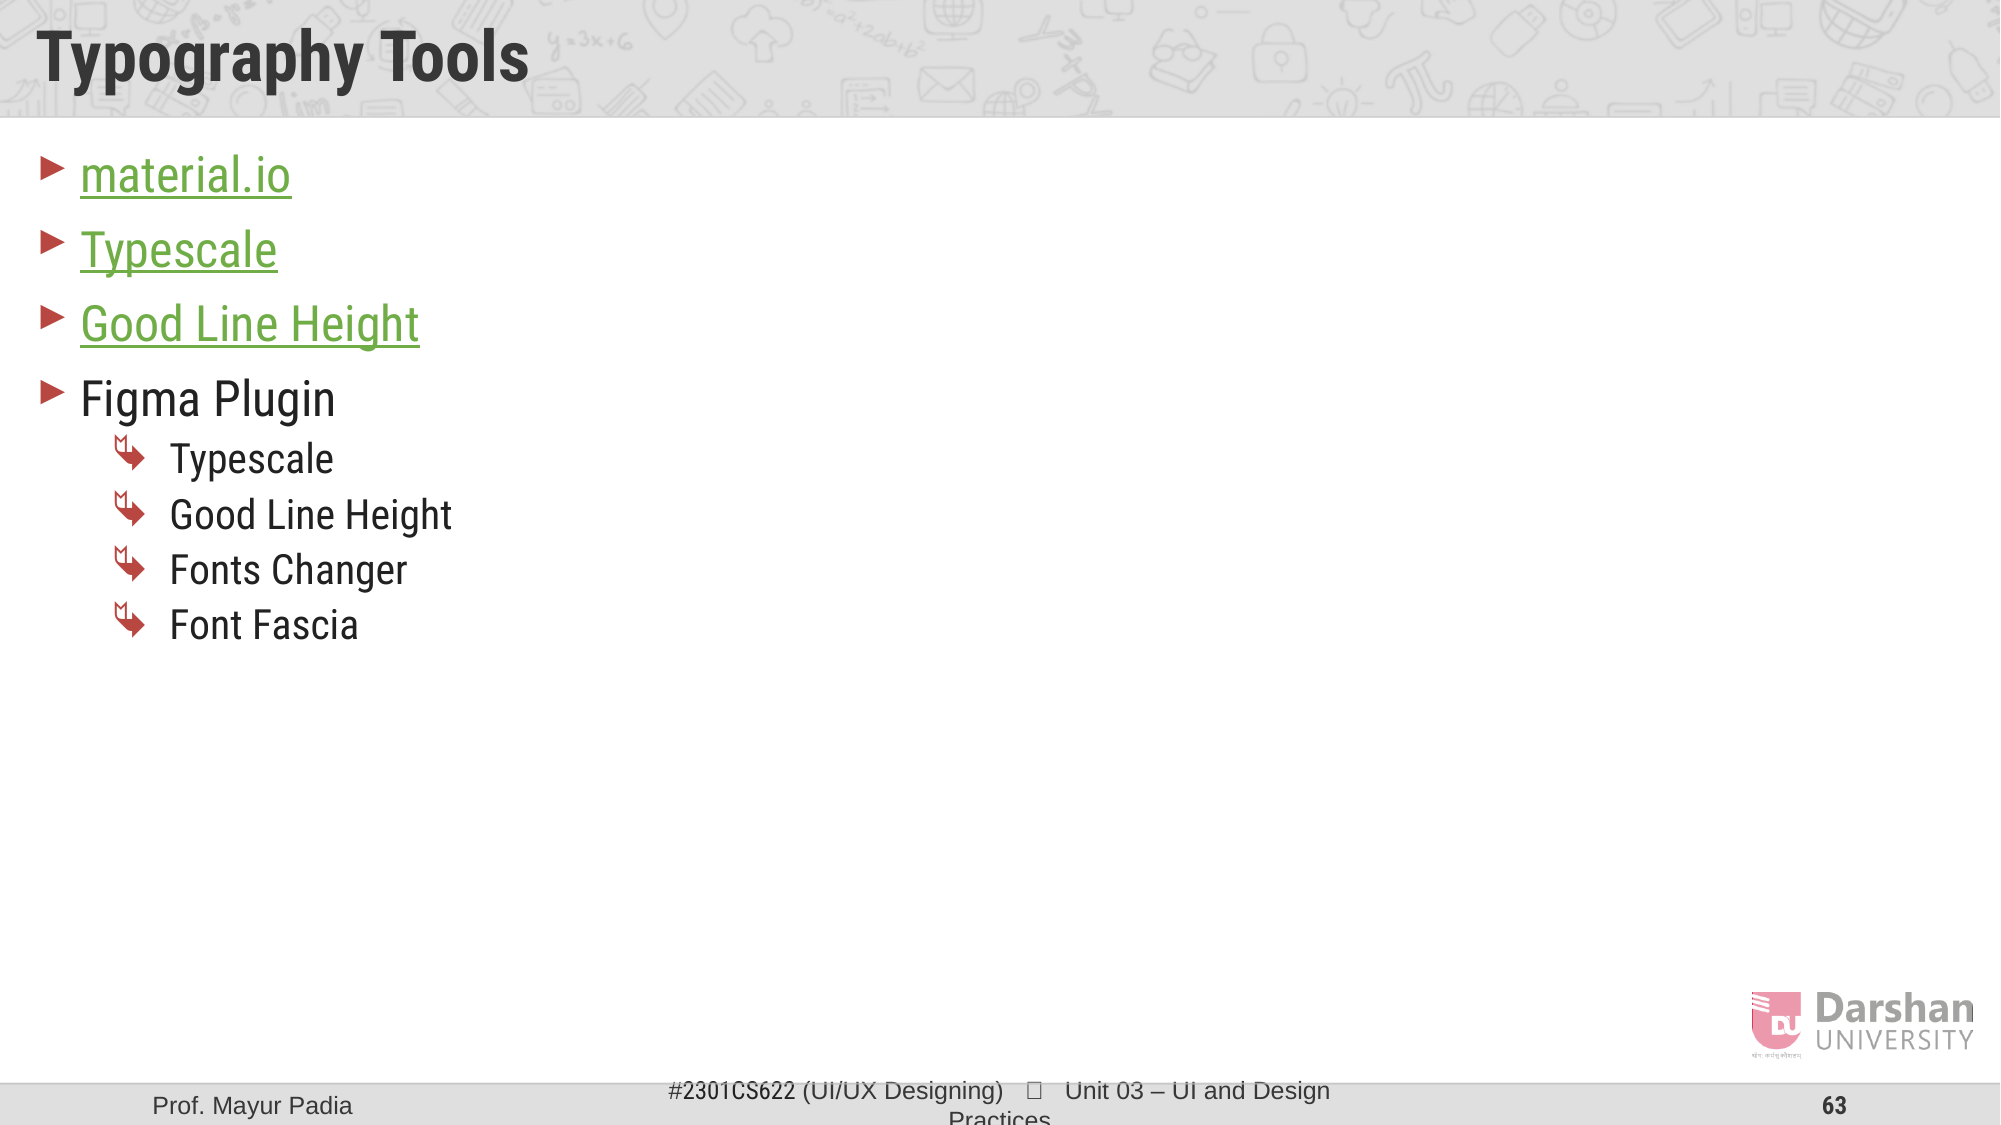

# Typography Tools
material.io
Typescale
Good Line Height
Figma Plugin
Typescale
Good Line Height
Fonts Changer
Font Fascia